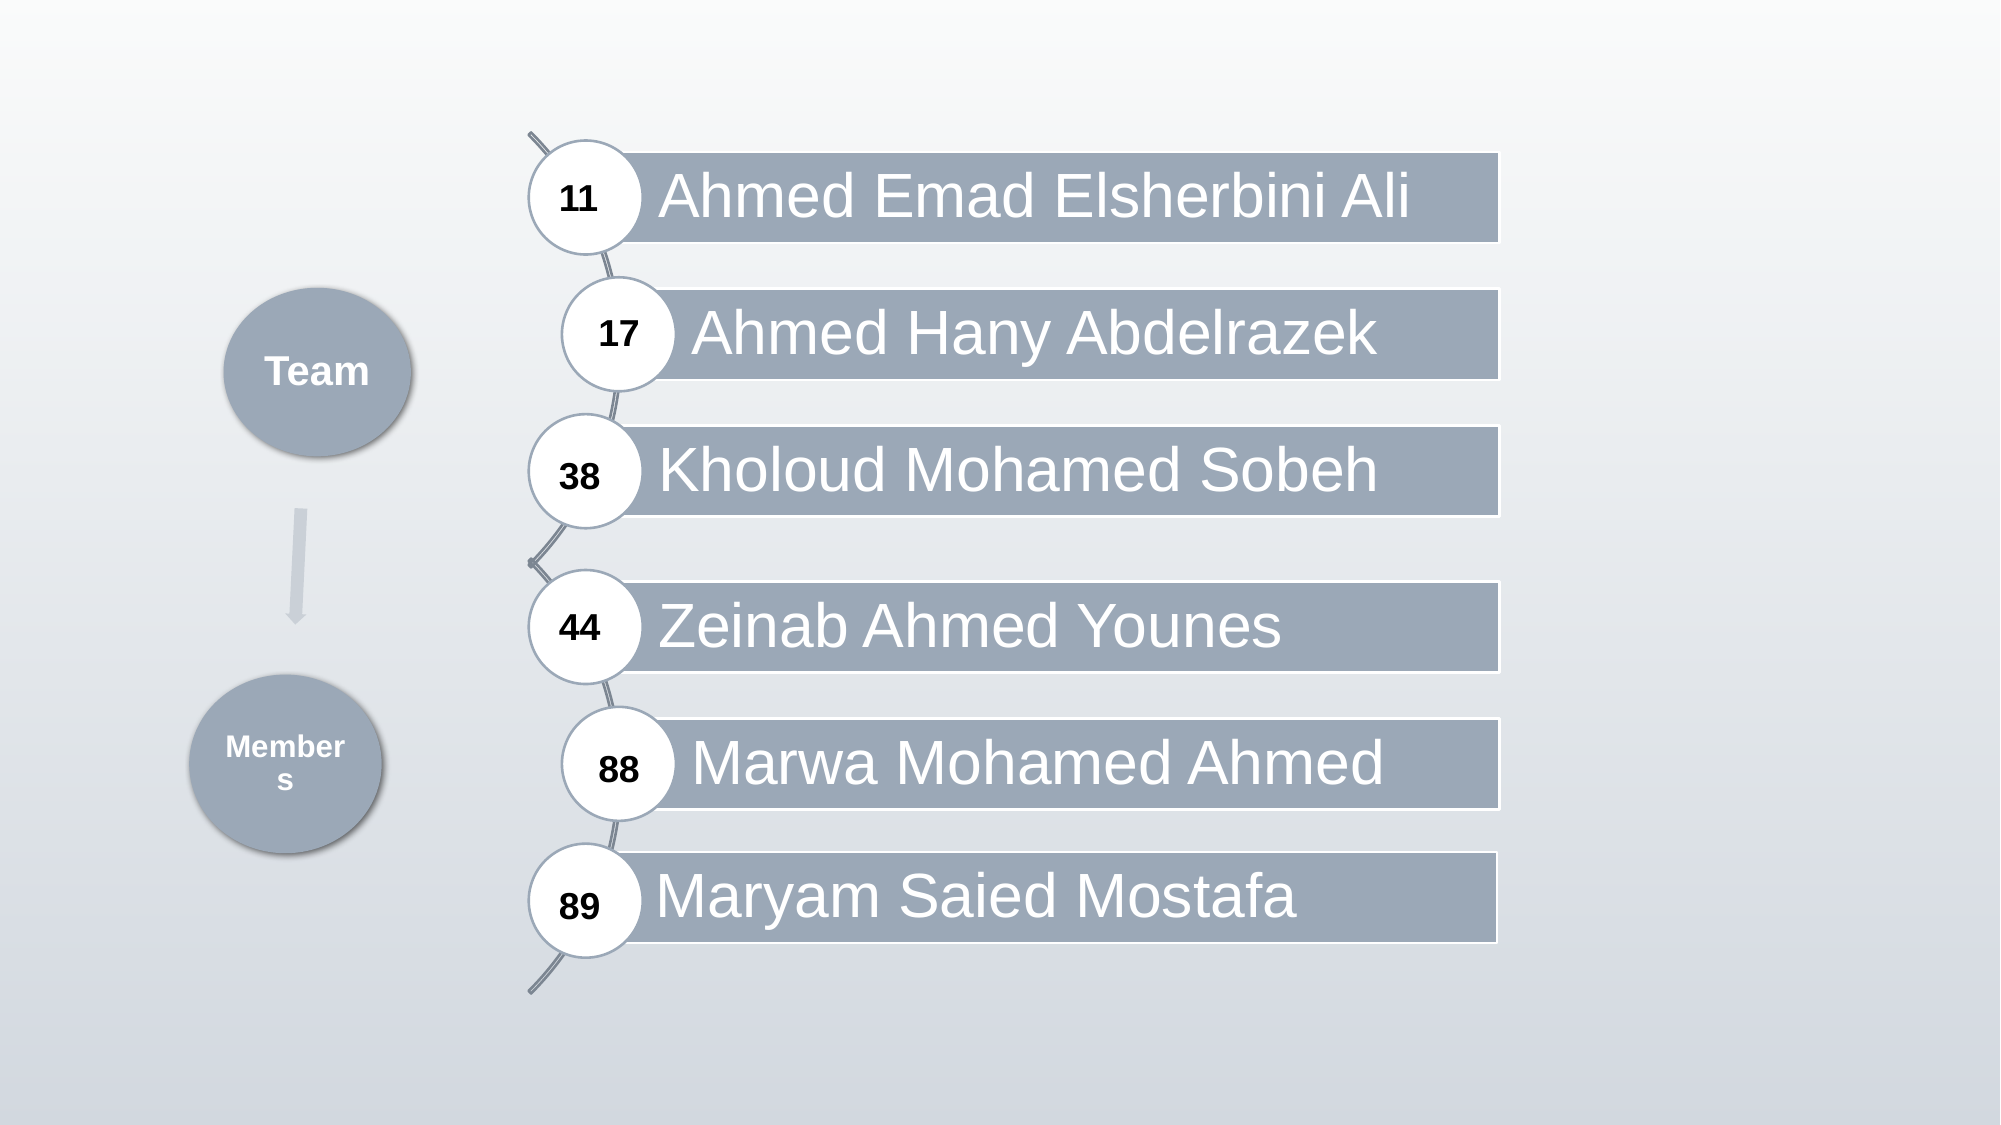

Ahmed Emad Elsherbini Ali
Ahmed Hany Abdelrazek
Kholoud Mohamed Sobeh
11
Members

Team
17
38
Zeinab Ahmed Younes
Marwa Mohamed Ahmed
Maryam Saied Mostafa
44
88
89